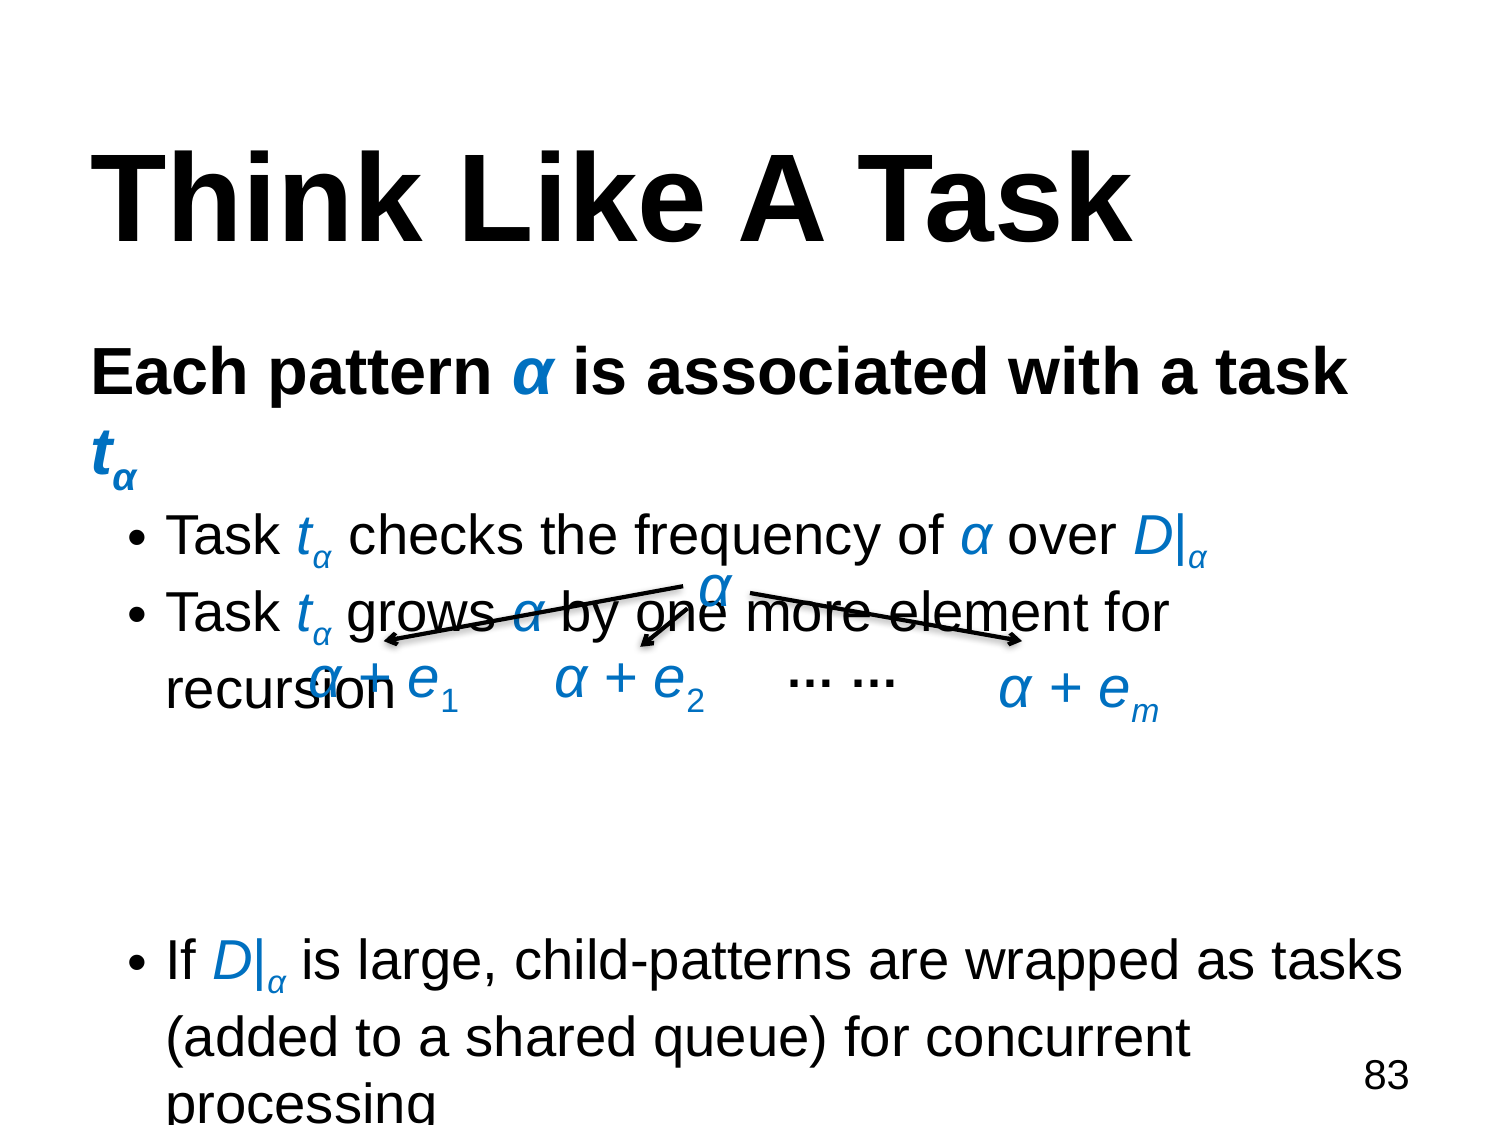

# Think Like A Task
Each pattern α is associated with a task tα
Task tα  checks the frequency of α over D|α
Task tα grows α by one more element for recursion

If D|α is large, child-patterns are wrapped as tasks (added to a shared queue) for concurrent processing
Otherwise, the whole pattern subtree is processed by the current tasks
α
… …
α + e1
α + e2
α + em
83